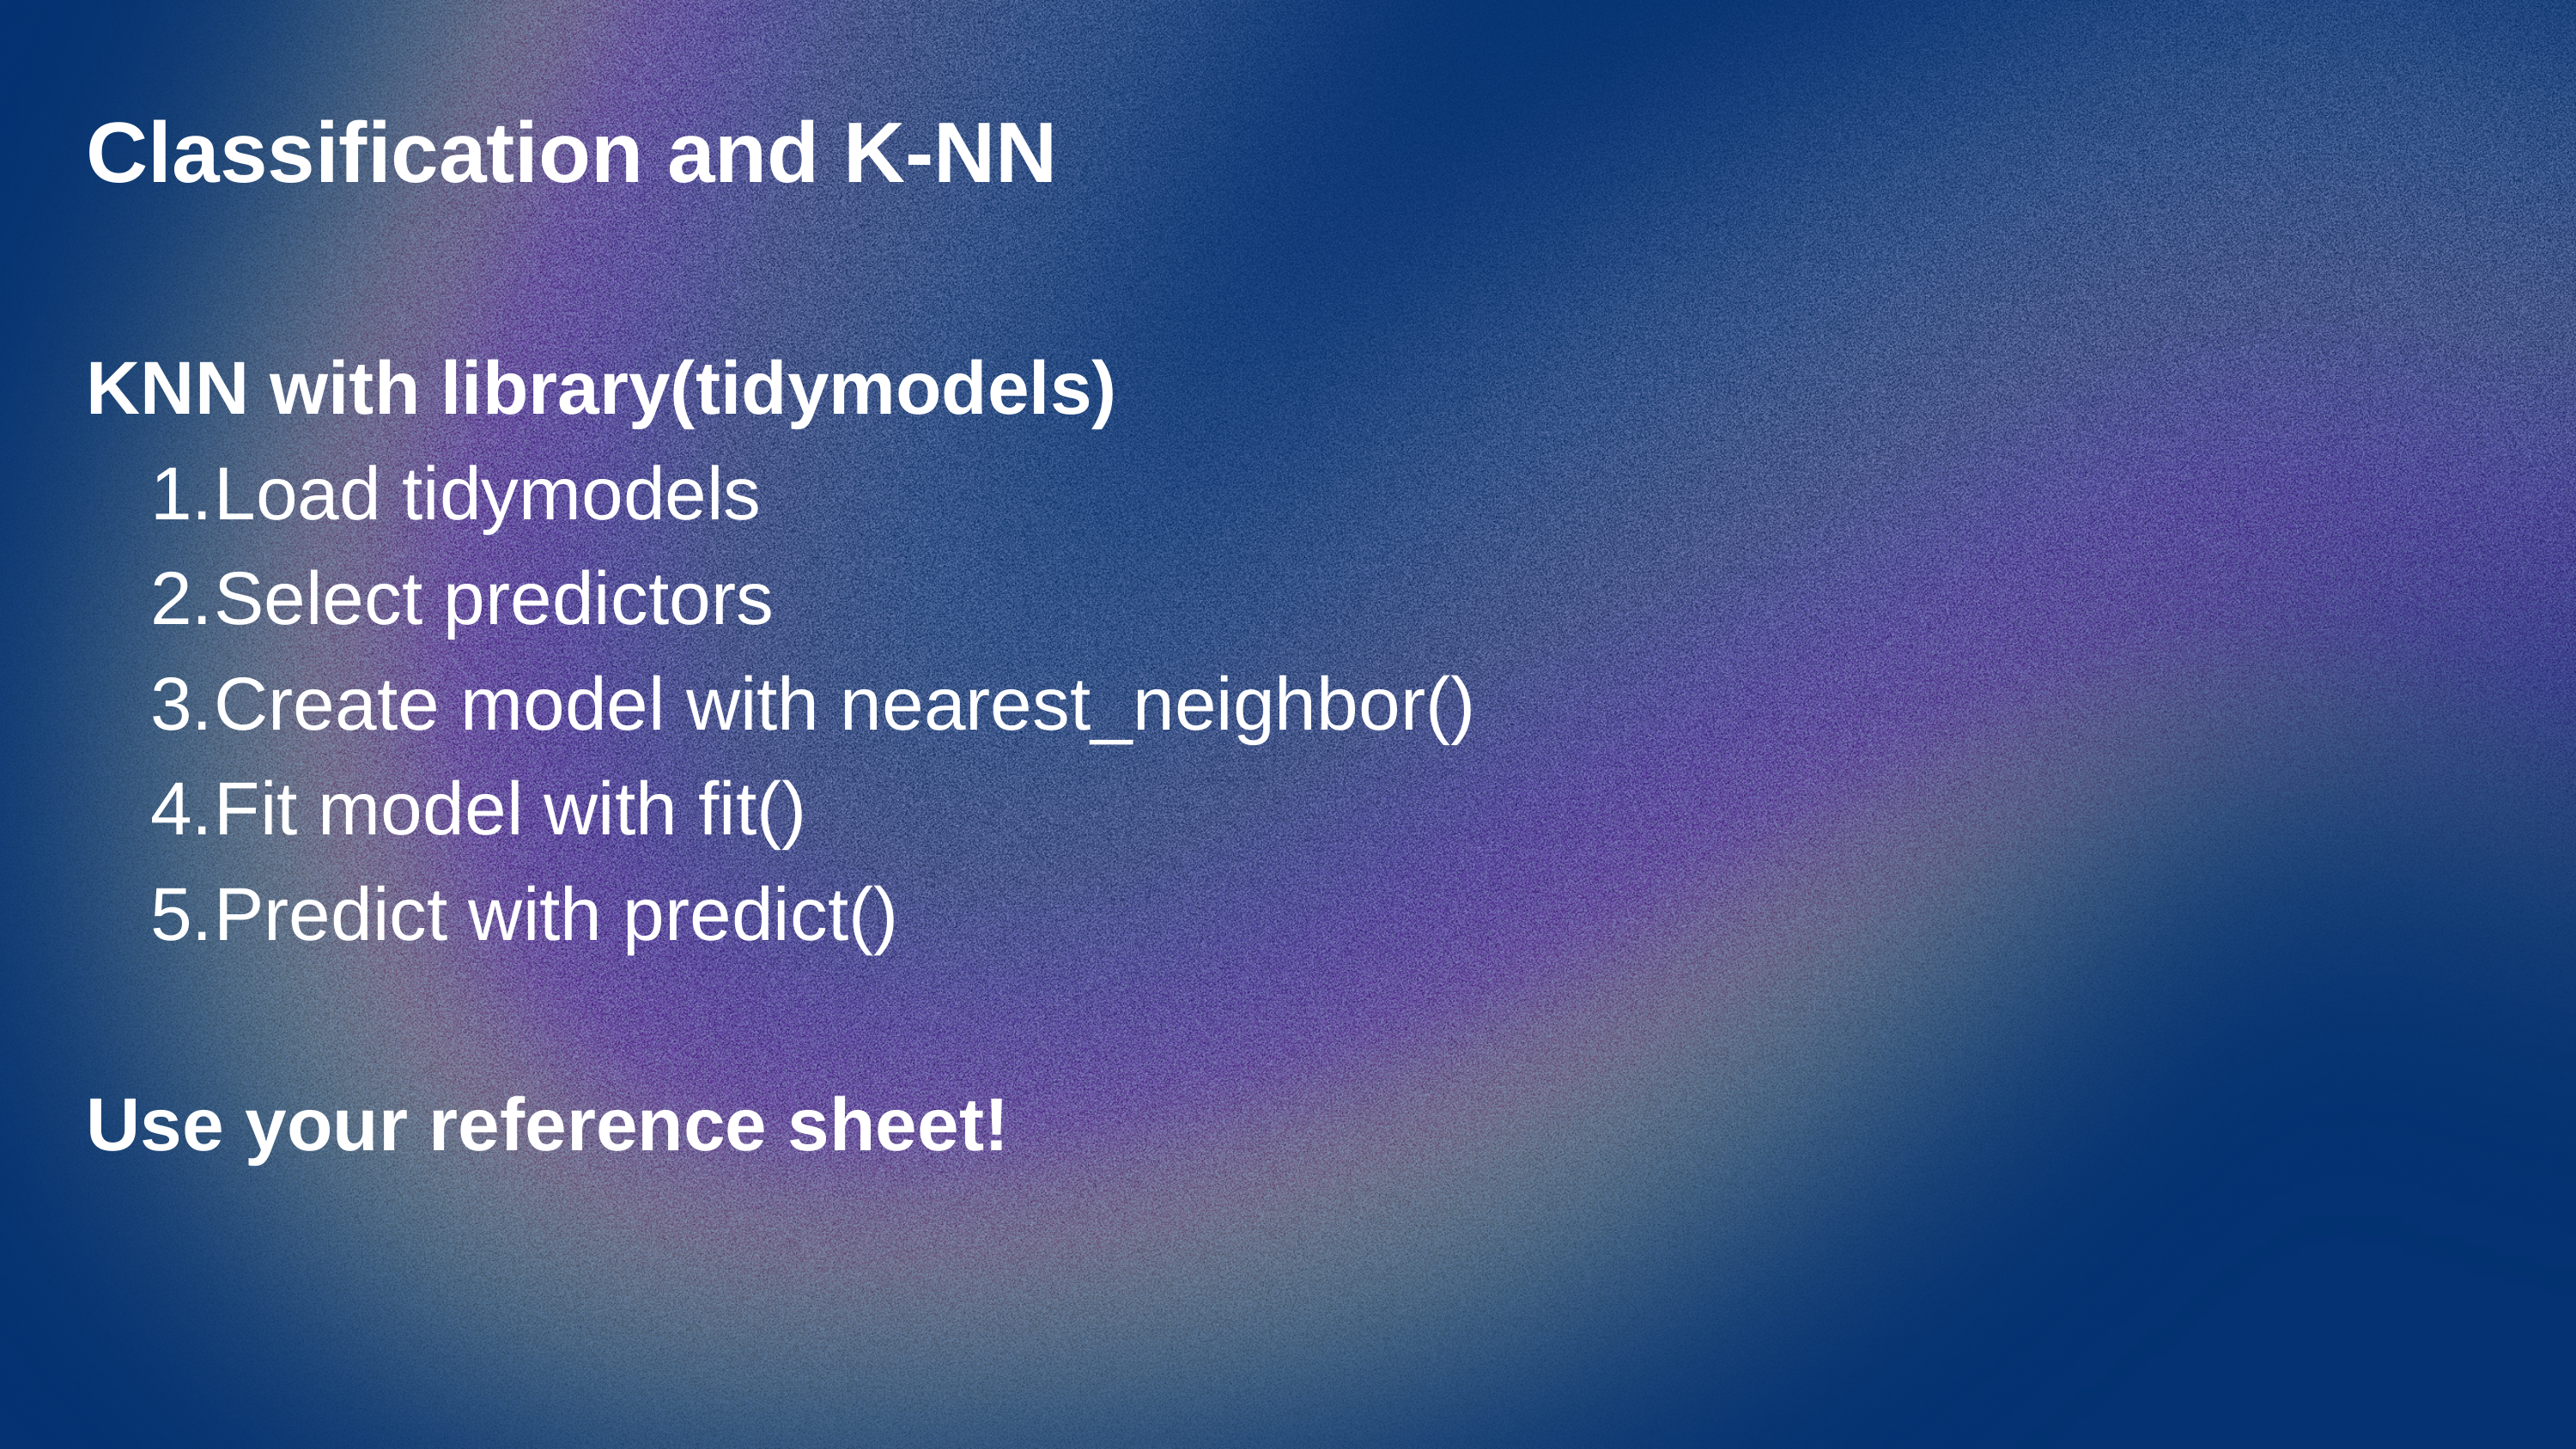

Classification and K-NN
KNN with library(tidymodels)
Load tidymodels
Select predictors
Create model with nearest_neighbor()
Fit model with fit()
Predict with predict()

Use your reference sheet!